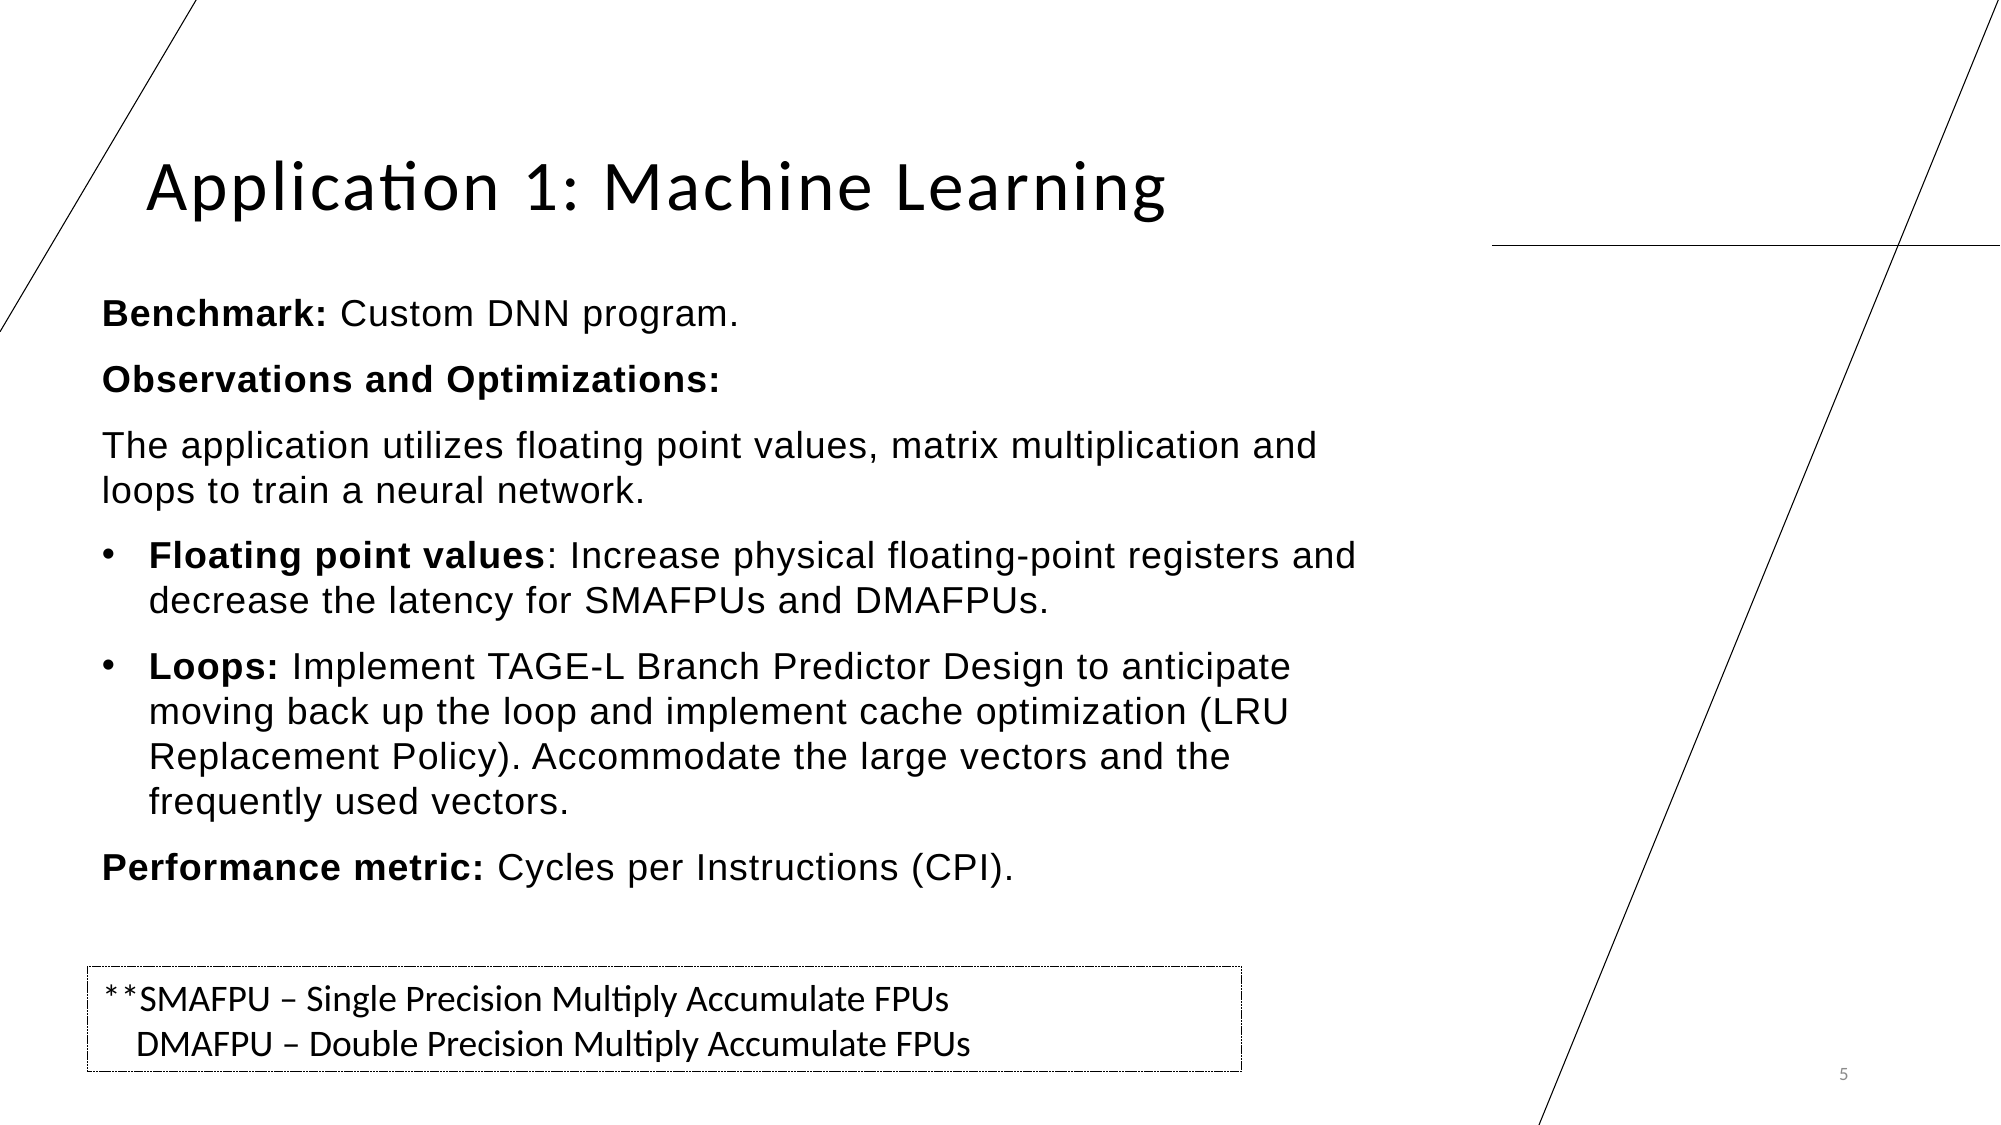

# Application 1: Machine Learning
Benchmark: Custom DNN program.
Observations and Optimizations:
The application utilizes floating point values, matrix multiplication and loops to train a neural network.
Floating point values: Increase physical floating-point registers and decrease the latency for SMAFPUs and DMAFPUs.​
Loops: Implement TAGE-L Branch Predictor Design to anticipate moving back up the loop and implement cache optimization (LRU Replacement Policy). Accommodate the large vectors and the frequently used vectors.
Performance metric: Cycles per Instructions (CPI).
**SMAFPU – Single Precision Multiply Accumulate FPUs
    DMAFPU – Double Precision Multiply Accumulate FPUs
5